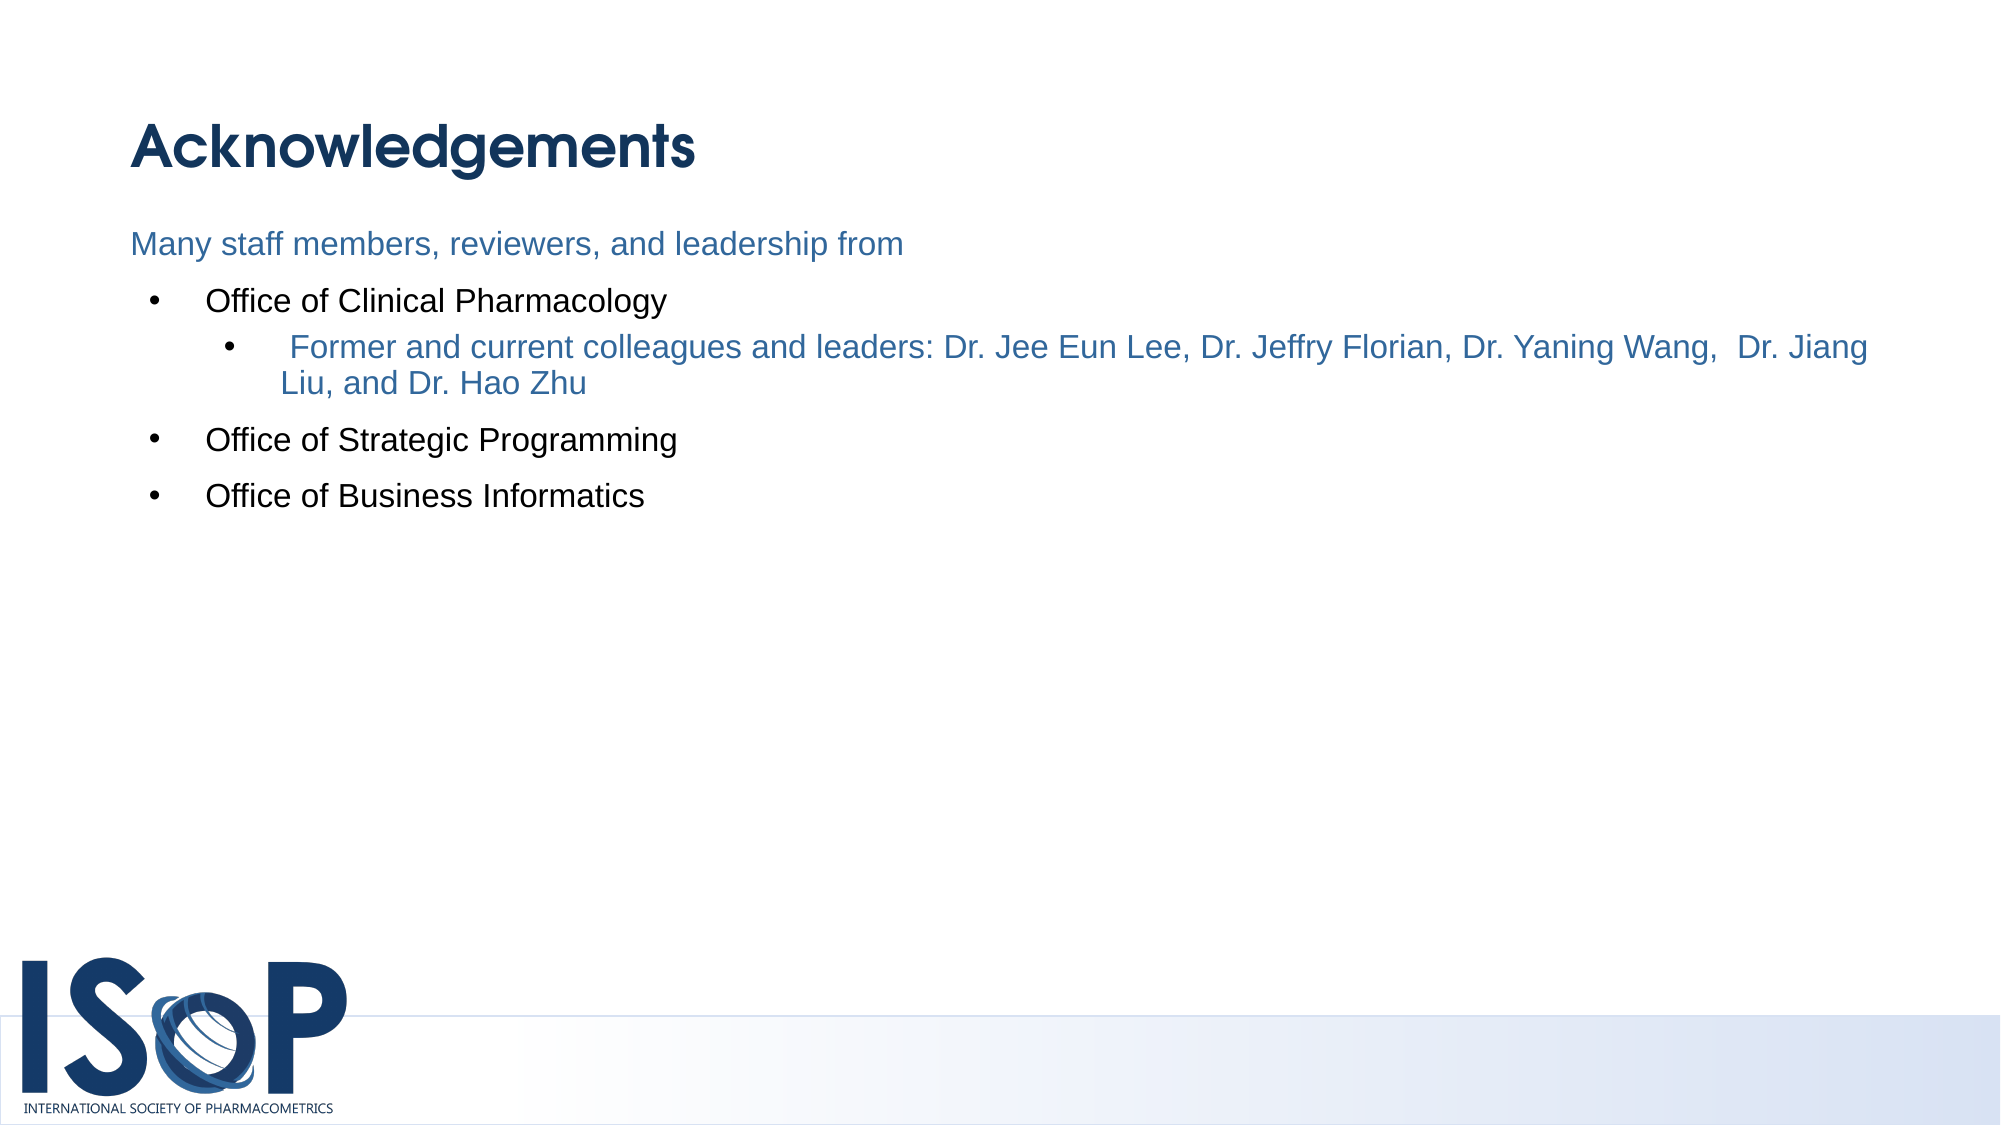

# Acknowledgements
Many staff members, reviewers, and leadership from
Office of Clinical Pharmacology
 Former and current colleagues and leaders: Dr. Jee Eun Lee, Dr. Jeffry Florian, Dr. Yaning Wang,  Dr. Jiang Liu, and Dr. Hao Zhu
Office of Strategic Programming
Office of Business Informatics